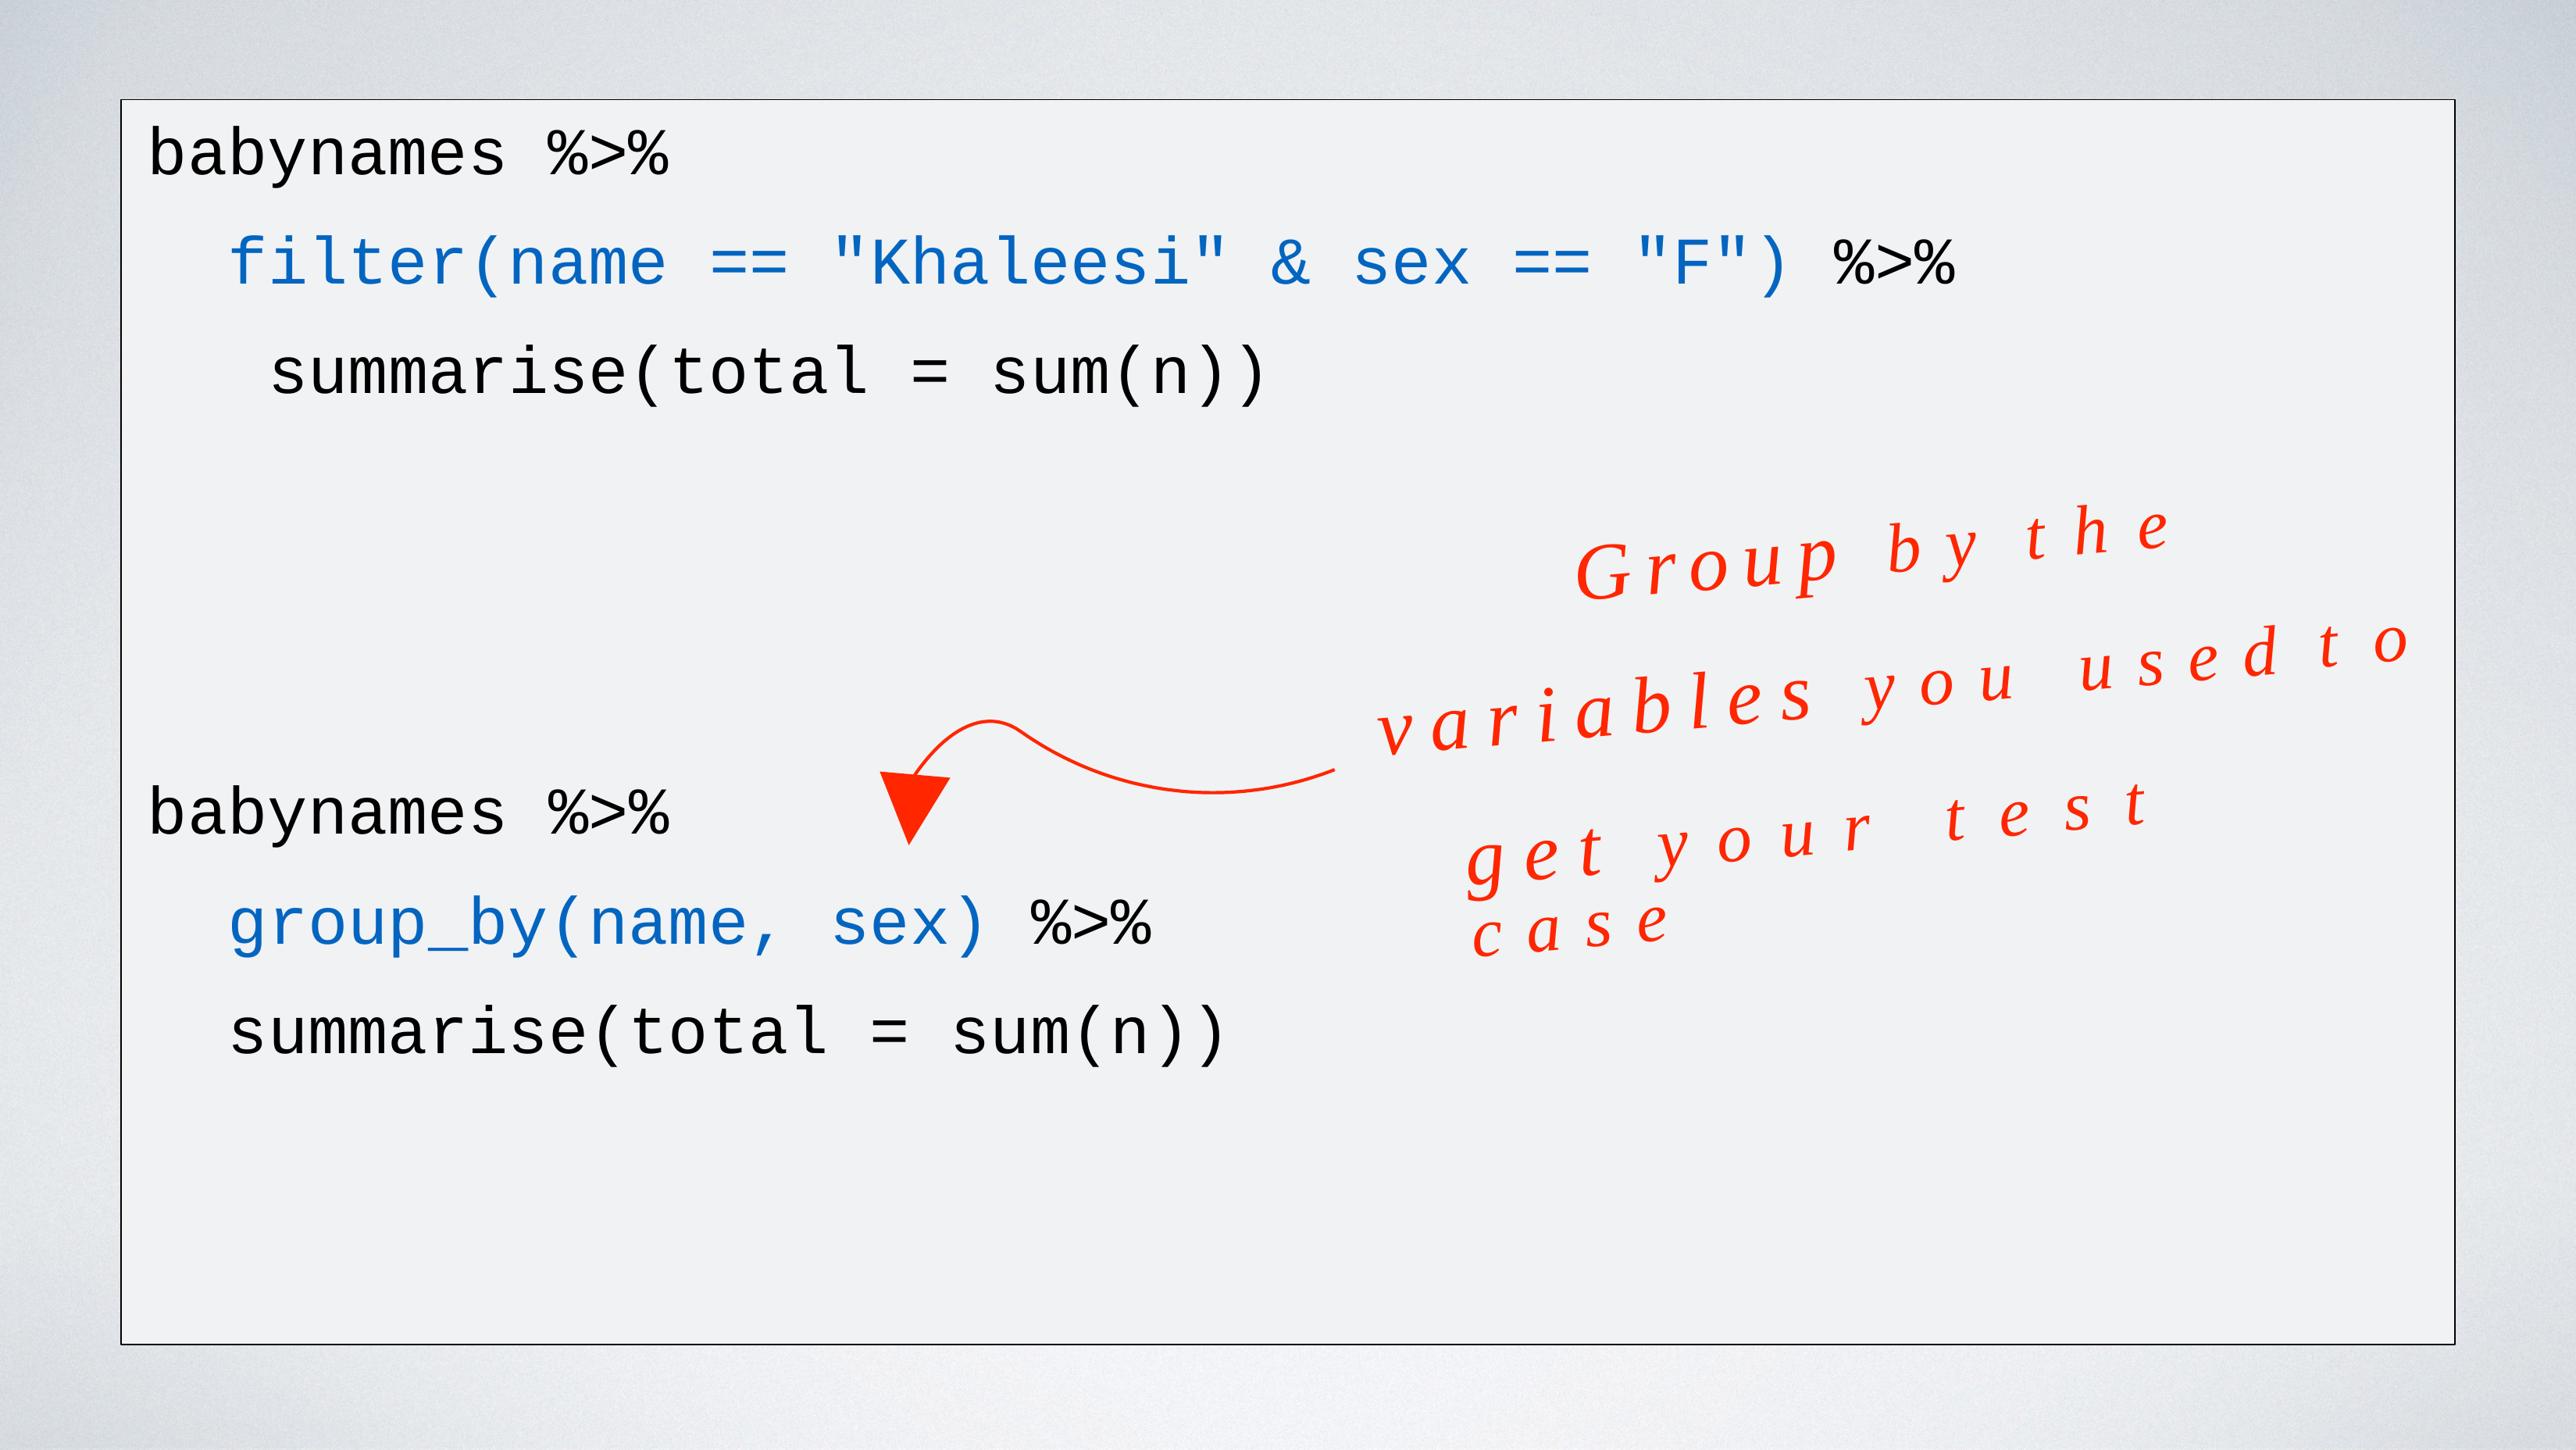

babynames %>%
filter(name == "Khaleesi" & sex == "F") %>%  summarise(total = sum(n))

Group by the
variables you used to

babynames %>%  group_by(name, sex) %>%  summarise(total = sum(n))

get your test case